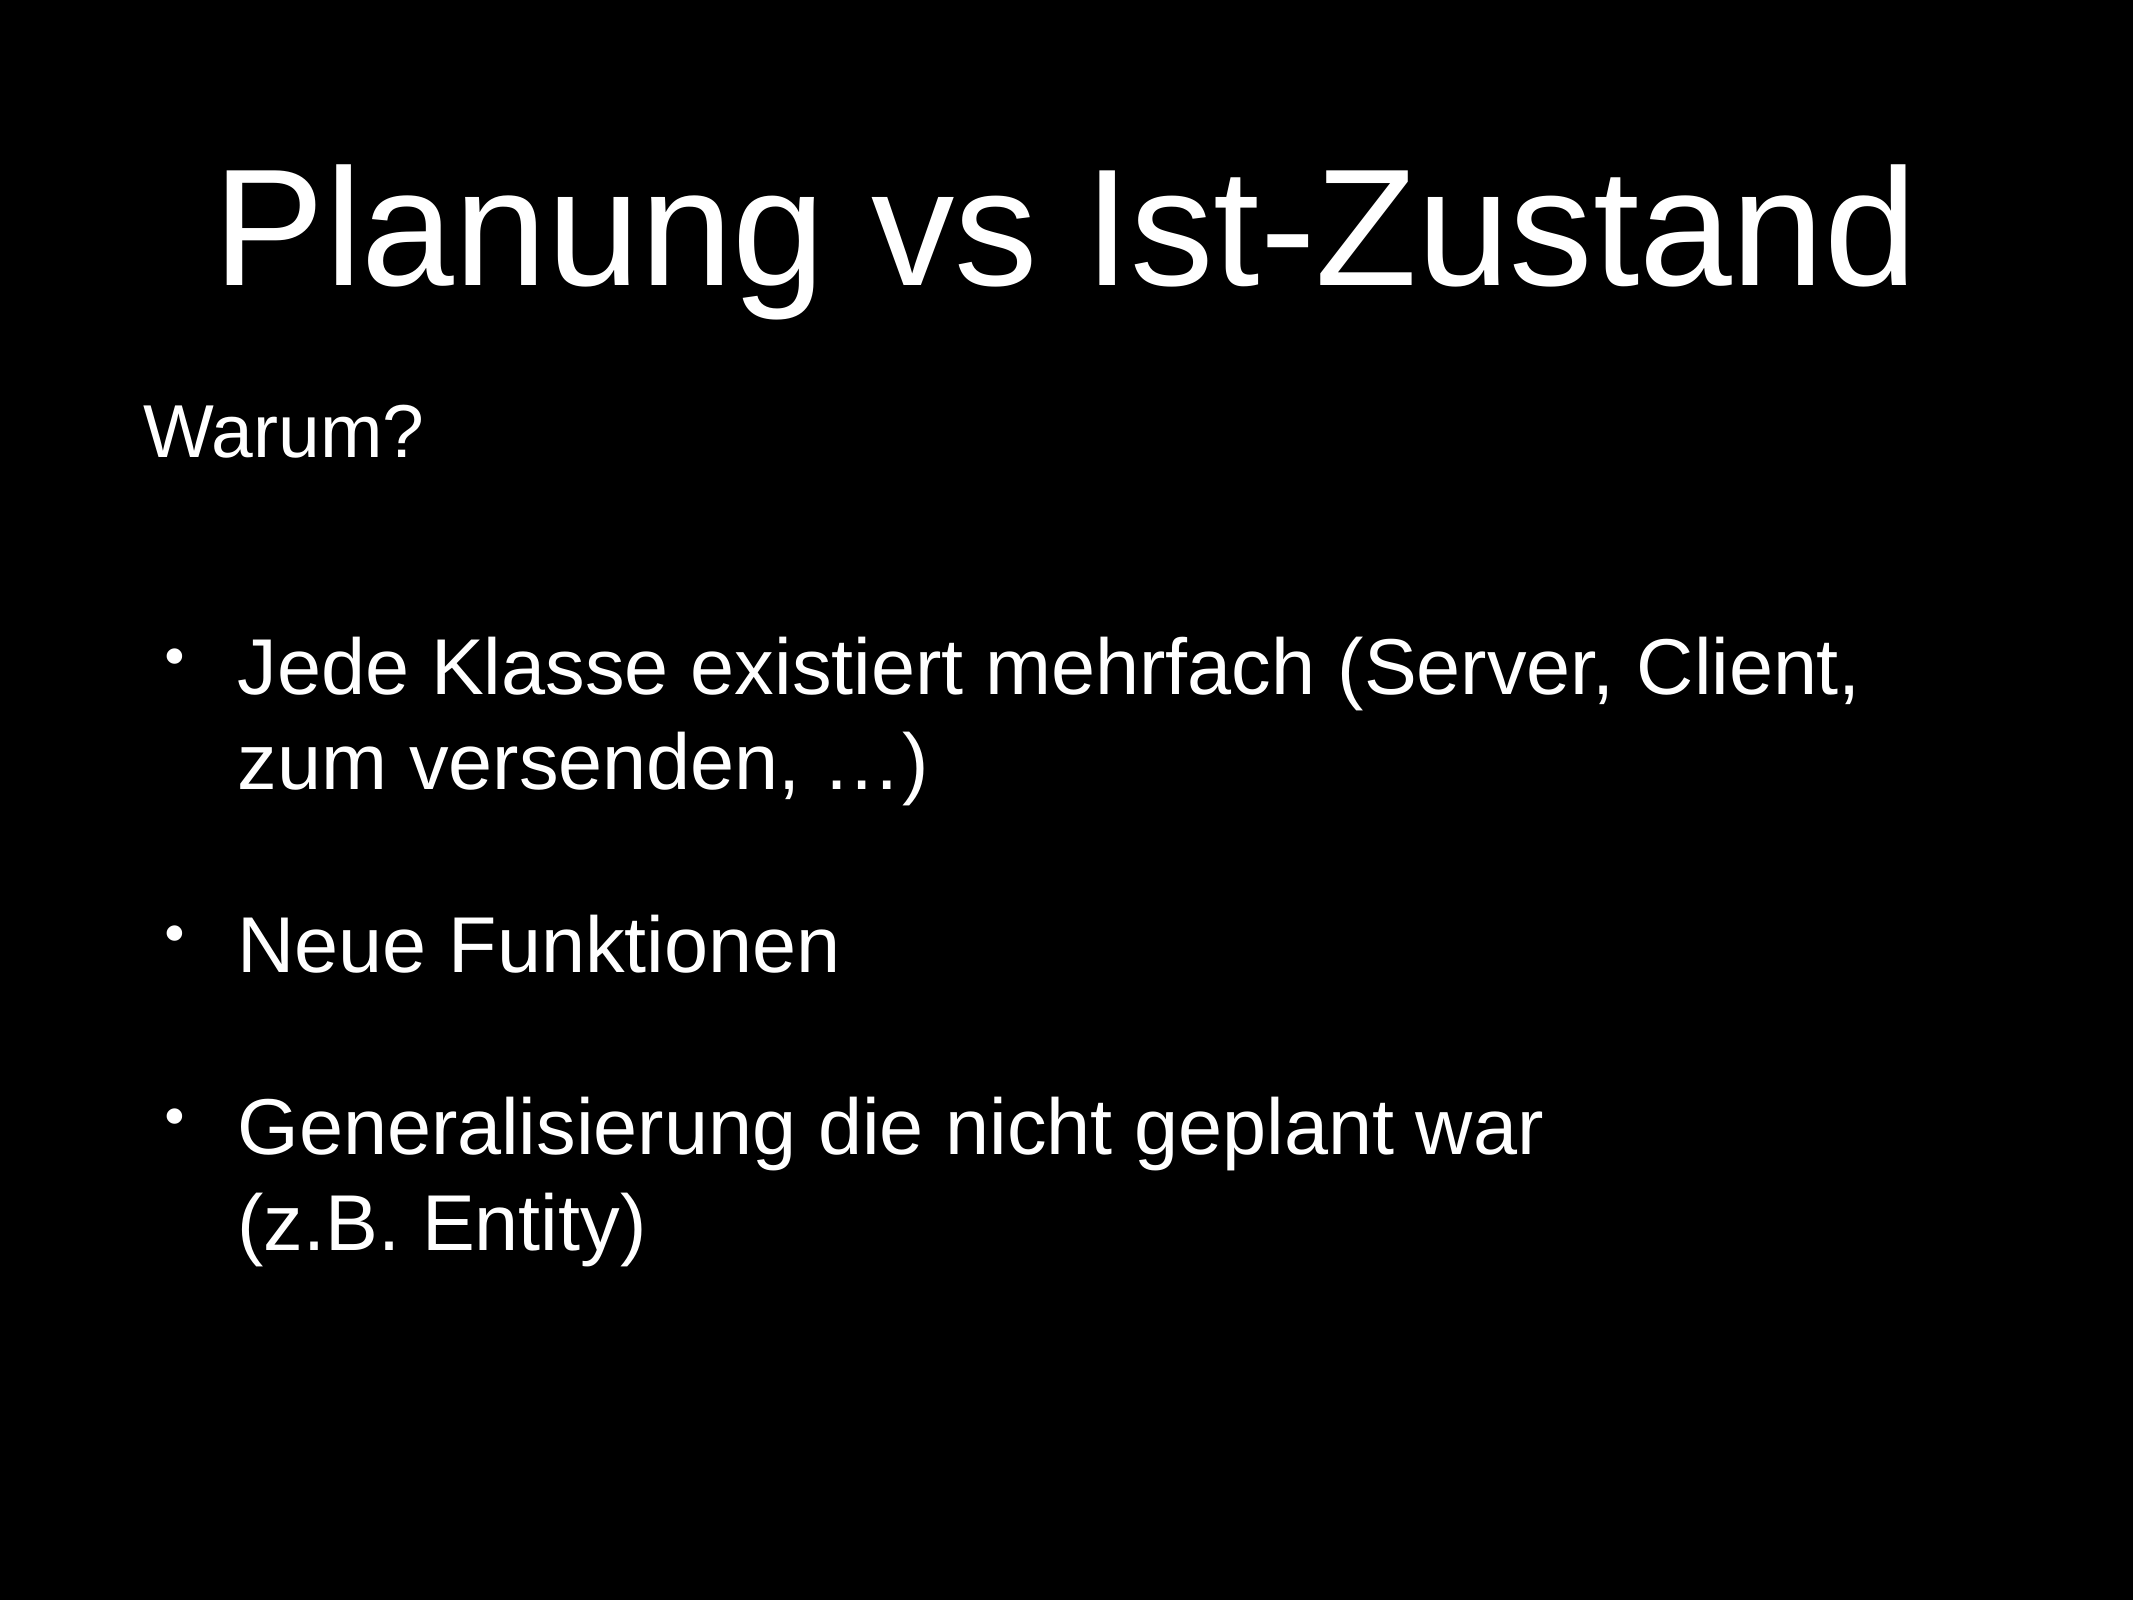

# Planung vs Ist-Zustand
Warum?
Jede Klasse existiert mehrfach (Server, Client, zum versenden, …)
Neue Funktionen
Generalisierung die nicht geplant war
(z.B. Entity)